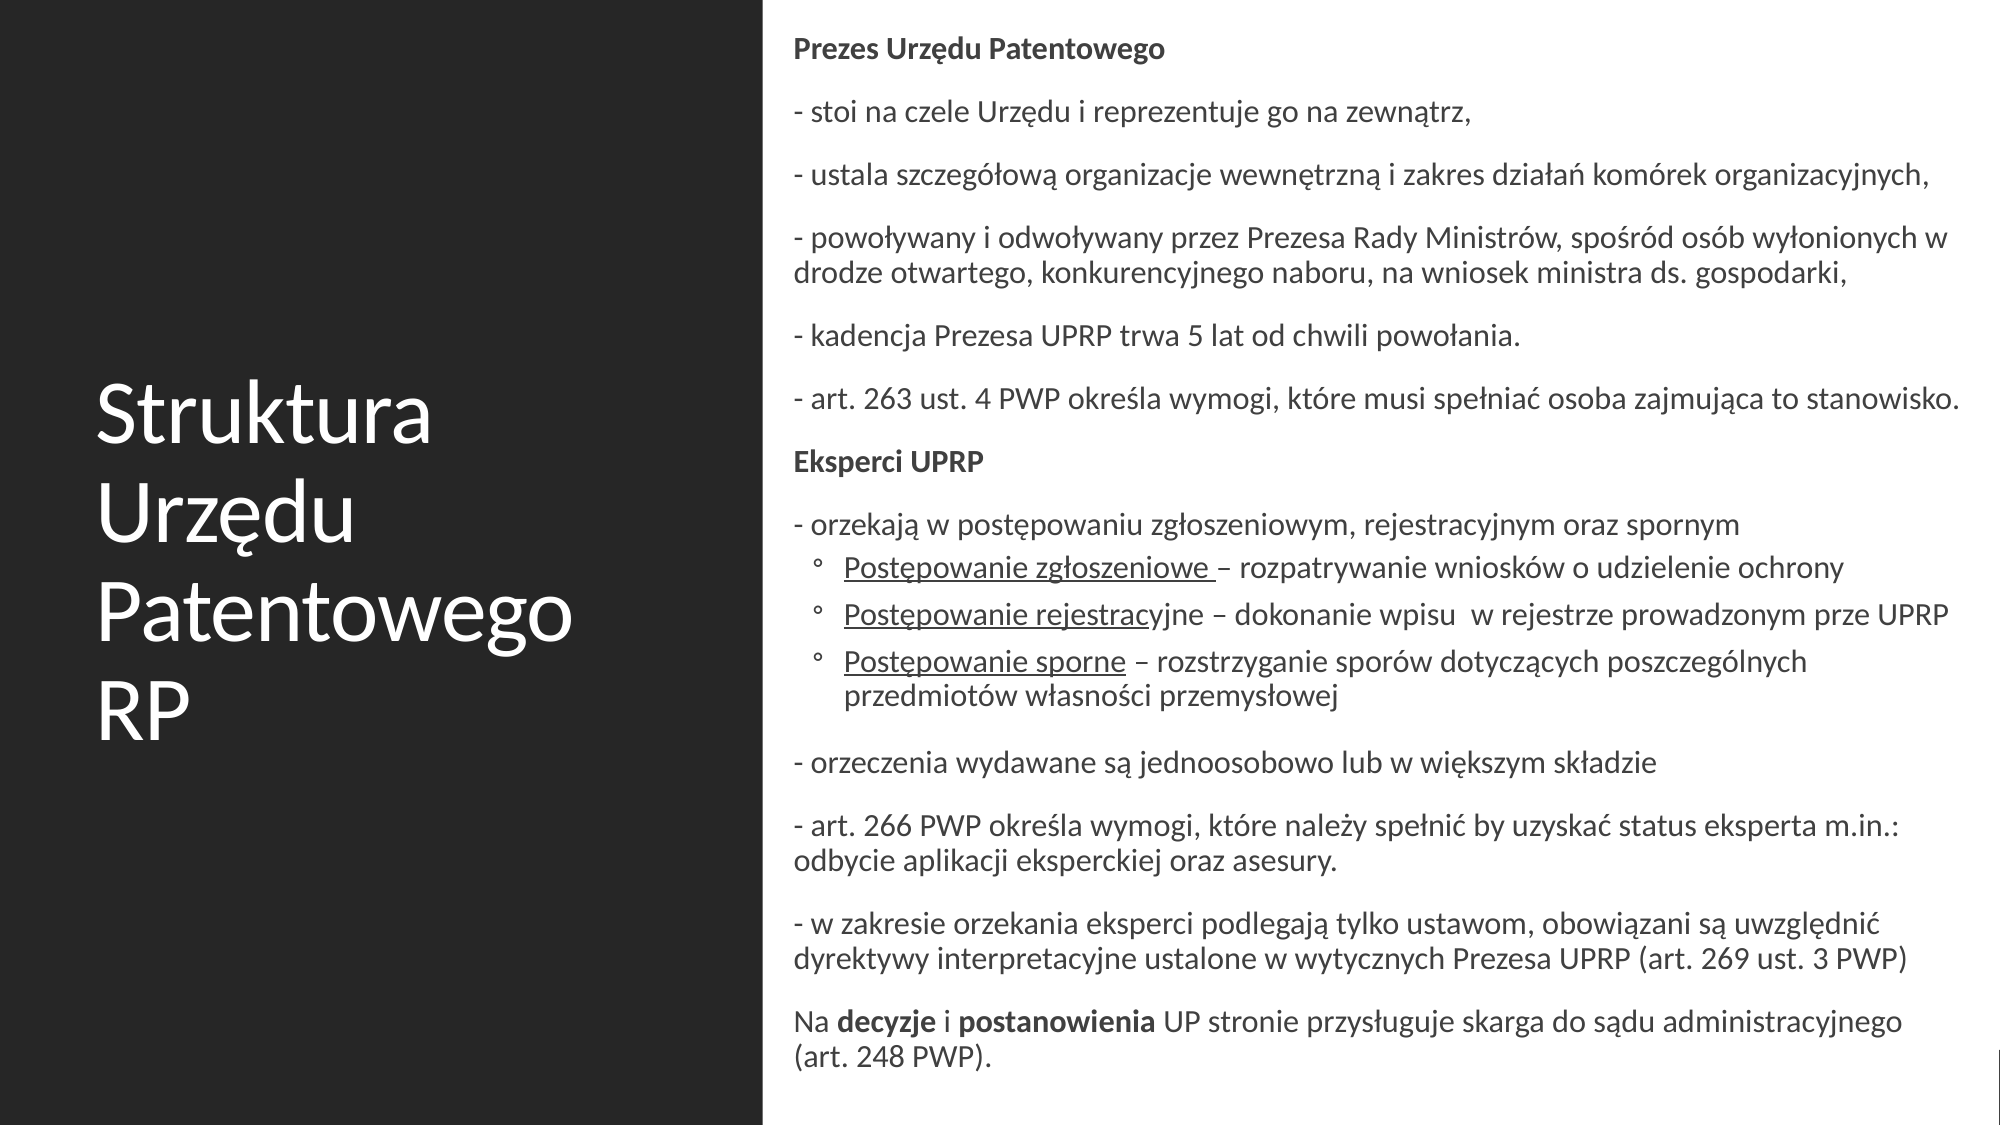

Prezes Urzędu Patentowego
- stoi na czele Urzędu i reprezentuje go na zewnątrz,
- ustala szczegółową organizacje wewnętrzną i zakres działań komórek organizacyjnych,
- powoływany i odwoływany przez Prezesa Rady Ministrów, spośród osób wyłonionych w drodze otwartego, konkurencyjnego naboru, na wniosek ministra ds. gospodarki,
- kadencja Prezesa UPRP trwa 5 lat od chwili powołania.
- art. 263 ust. 4 PWP określa wymogi, które musi spełniać osoba zajmująca to stanowisko.
Eksperci UPRP
- orzekają w postępowaniu zgłoszeniowym, rejestracyjnym oraz spornym
Postępowanie zgłoszeniowe – rozpatrywanie wniosków o udzielenie ochrony
Postępowanie rejestracyjne – dokonanie wpisu  w rejestrze prowadzonym prze UPRP
Postępowanie sporne – rozstrzyganie sporów dotyczących poszczególnych przedmiotów własności przemysłowej
- orzeczenia wydawane są jednoosobowo lub w większym składzie
- art. 266 PWP określa wymogi, które należy spełnić by uzyskać status eksperta m.in.: odbycie aplikacji eksperckiej oraz asesury.
- w zakresie orzekania eksperci podlegają tylko ustawom, obowiązani są uwzględnić dyrektywy interpretacyjne ustalone w wytycznych Prezesa UPRP (art. 269 ust. 3 PWP)
Na decyzje i postanowienia UP stronie przysługuje skarga do sądu administracyjnego (art. 248 PWP).

# Struktura Urzędu Patentowego RP